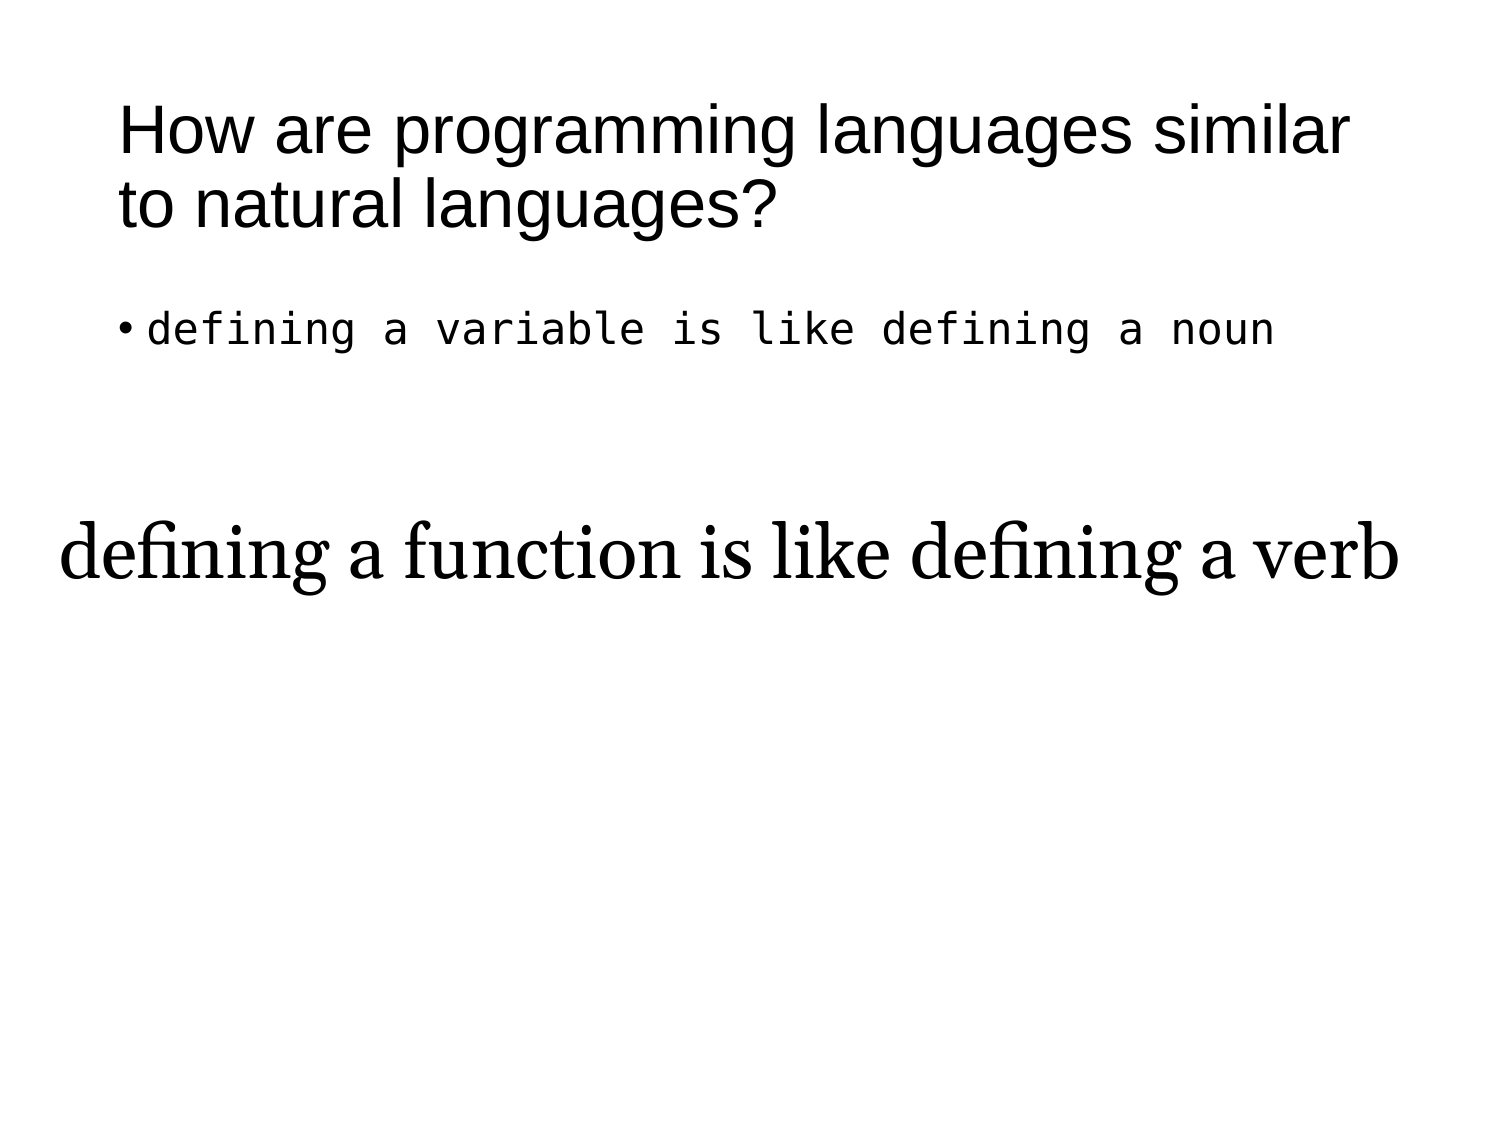

# How are programming languages similar to natural languages?
defining a variable is like defining a noun
defining a function is like defining a verb